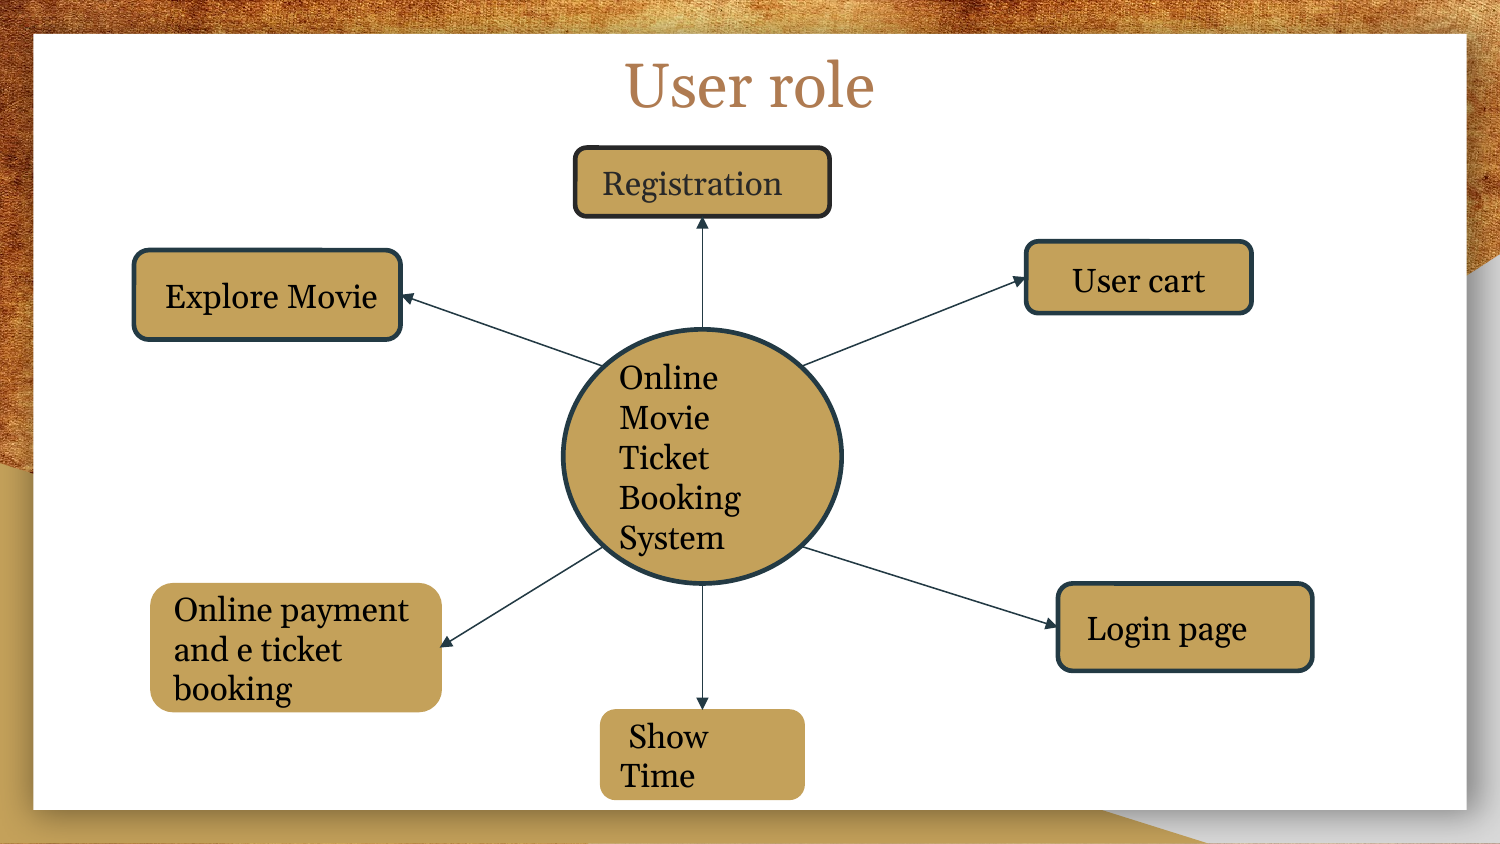

# User role

 Registration

   User cart

 Explore Movie
Online Movie Ticket        Booking      System
 Login page
Online payment and e ticket booking
 Show Time